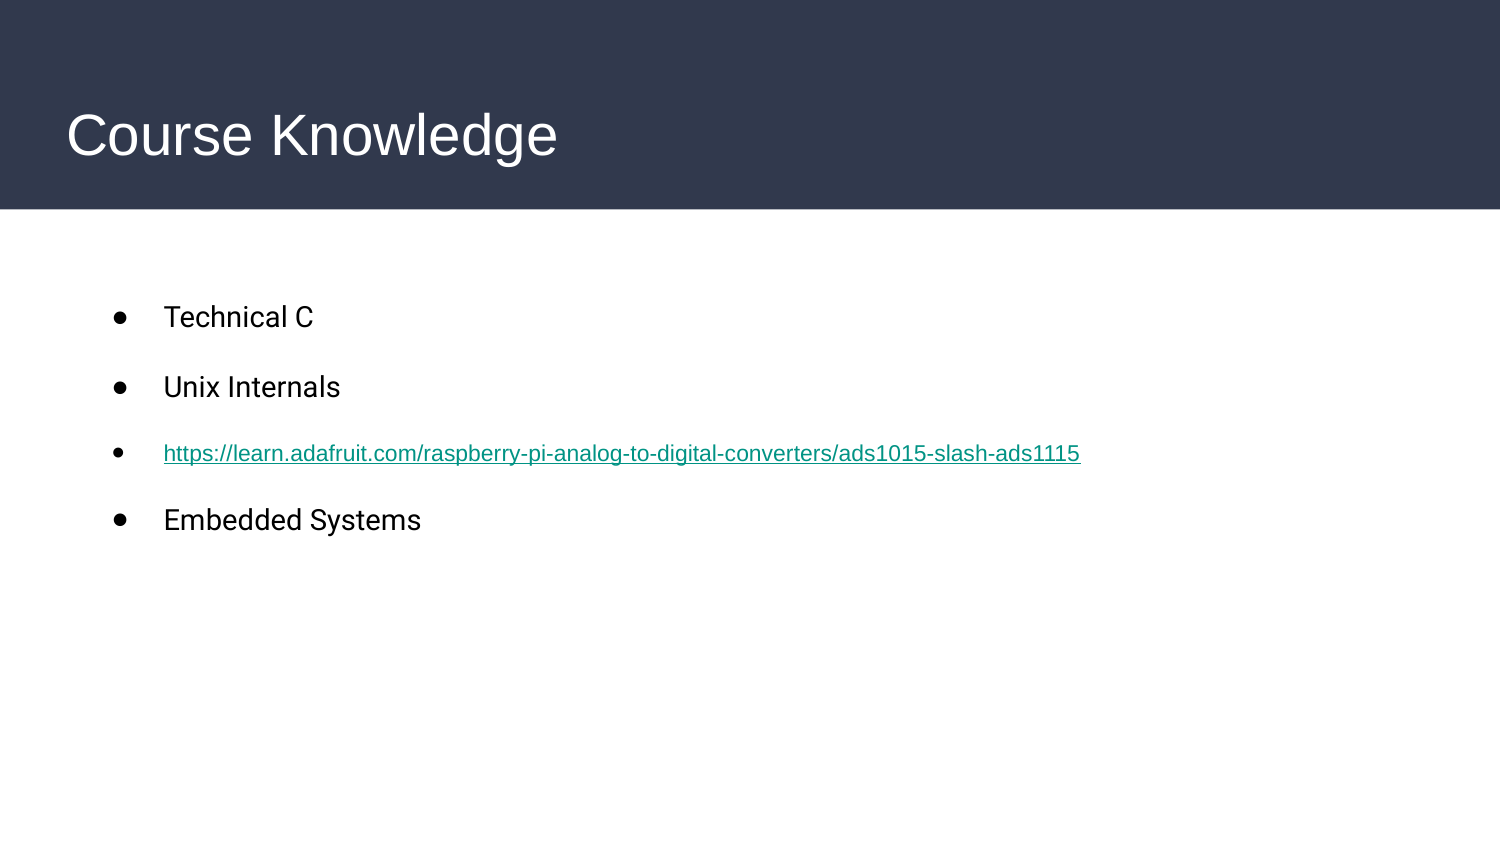

# Course Knowledge
Technical C

Unix Internals

https://learn.adafruit.com/raspberry-pi-analog-to-digital-converters/ads1015-slash-ads1115

Embedded Systems